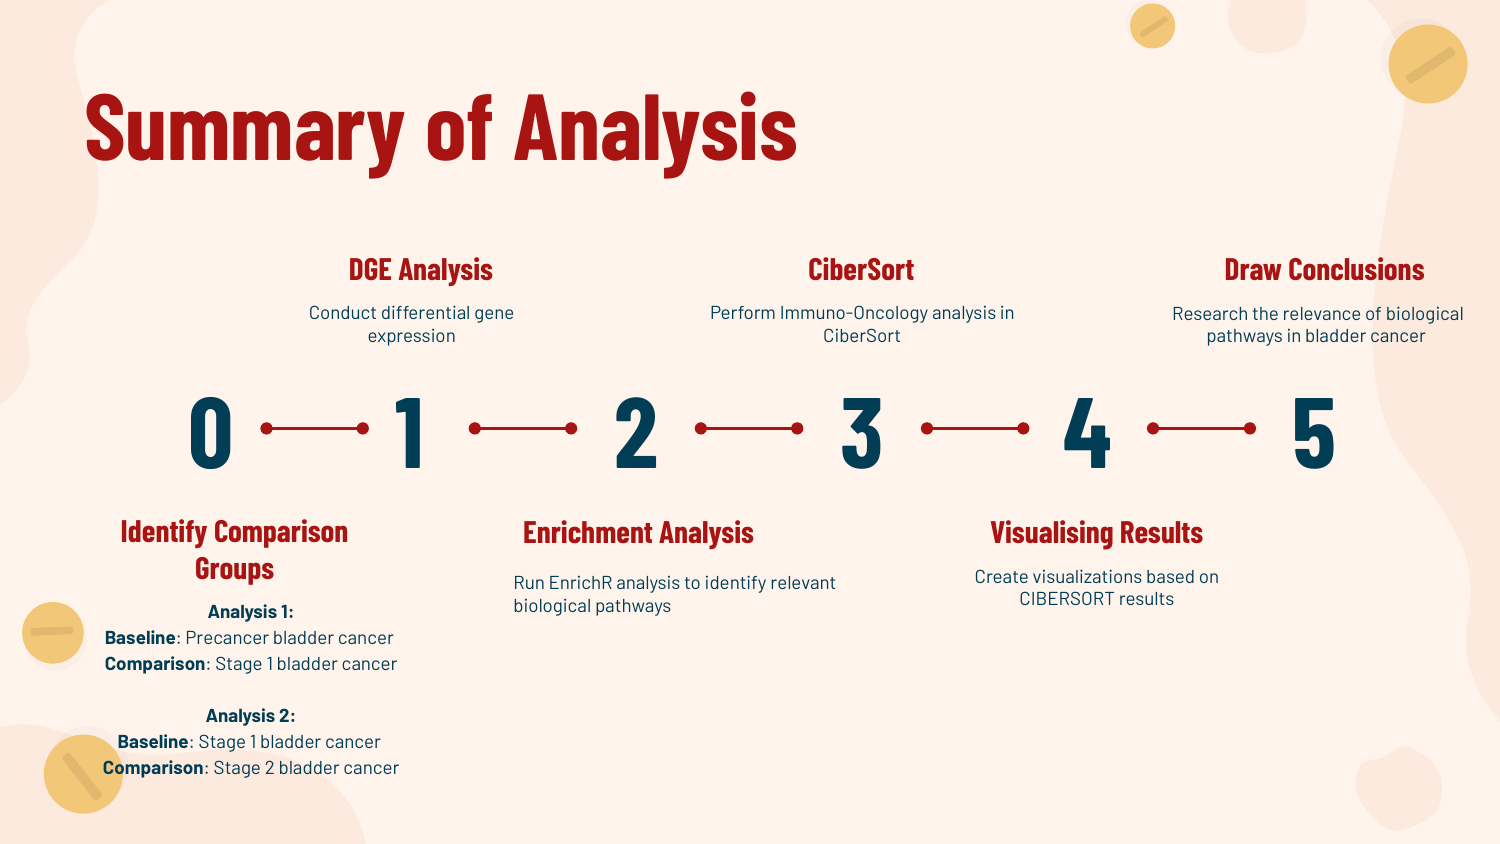

# Summary of Analysis
CiberSort
Draw Conclusions
DGE Analysis
Conduct differential gene expression

Perform Immuno-Oncology analysis in CiberSort

Research the relevance of biological pathways in bladder cancer

0
1
2
3
4
5
Enrichment Analysis
Visualising Results
Identify Comparison Groups
Create visualizations based on CIBERSORT results

Run EnrichR analysis to identify relevant biological pathways

Analysis 1:
Baseline: Precancer bladder cancer
Comparison: Stage 1 bladder cancer

Analysis 2:
Baseline: Stage 1 bladder cancer
Comparison: Stage 2 bladder cancer